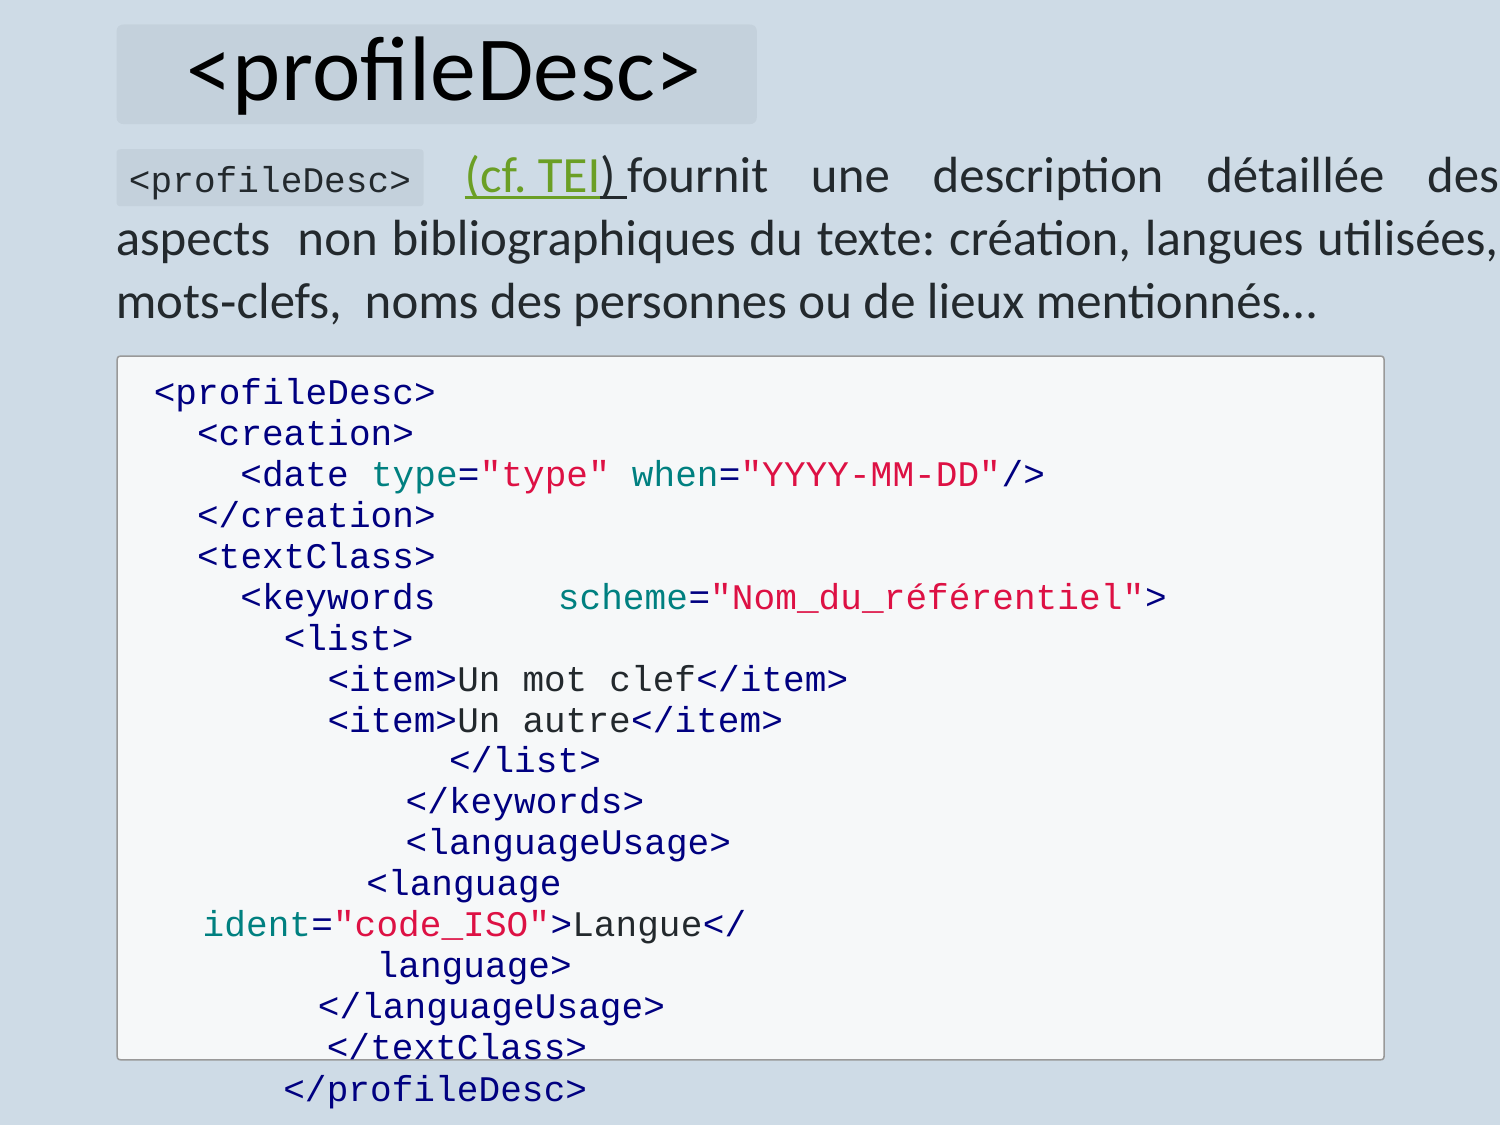

# <profileDesc>

<profileDesc> (cf. TEI) fournit une description détaillée des aspects  non bibliographiques du texte: création, langues utilisées, mots‑clefs,  noms des personnes ou de lieux mentionnés…

<profileDesc>
<creation>
<date type="type" when="YYYY-MM-DD"/>
</creation>
<textClass>
<keywords	scheme="Nom_du_référentiel">
<list>
<item>Un mot clef</item>
<item>Un autre</item>
</list>
</keywords>
<languageUsage>
<language	ident="code_ISO">Langue</language>
</languageUsage>
</textClass>
</profileDesc>